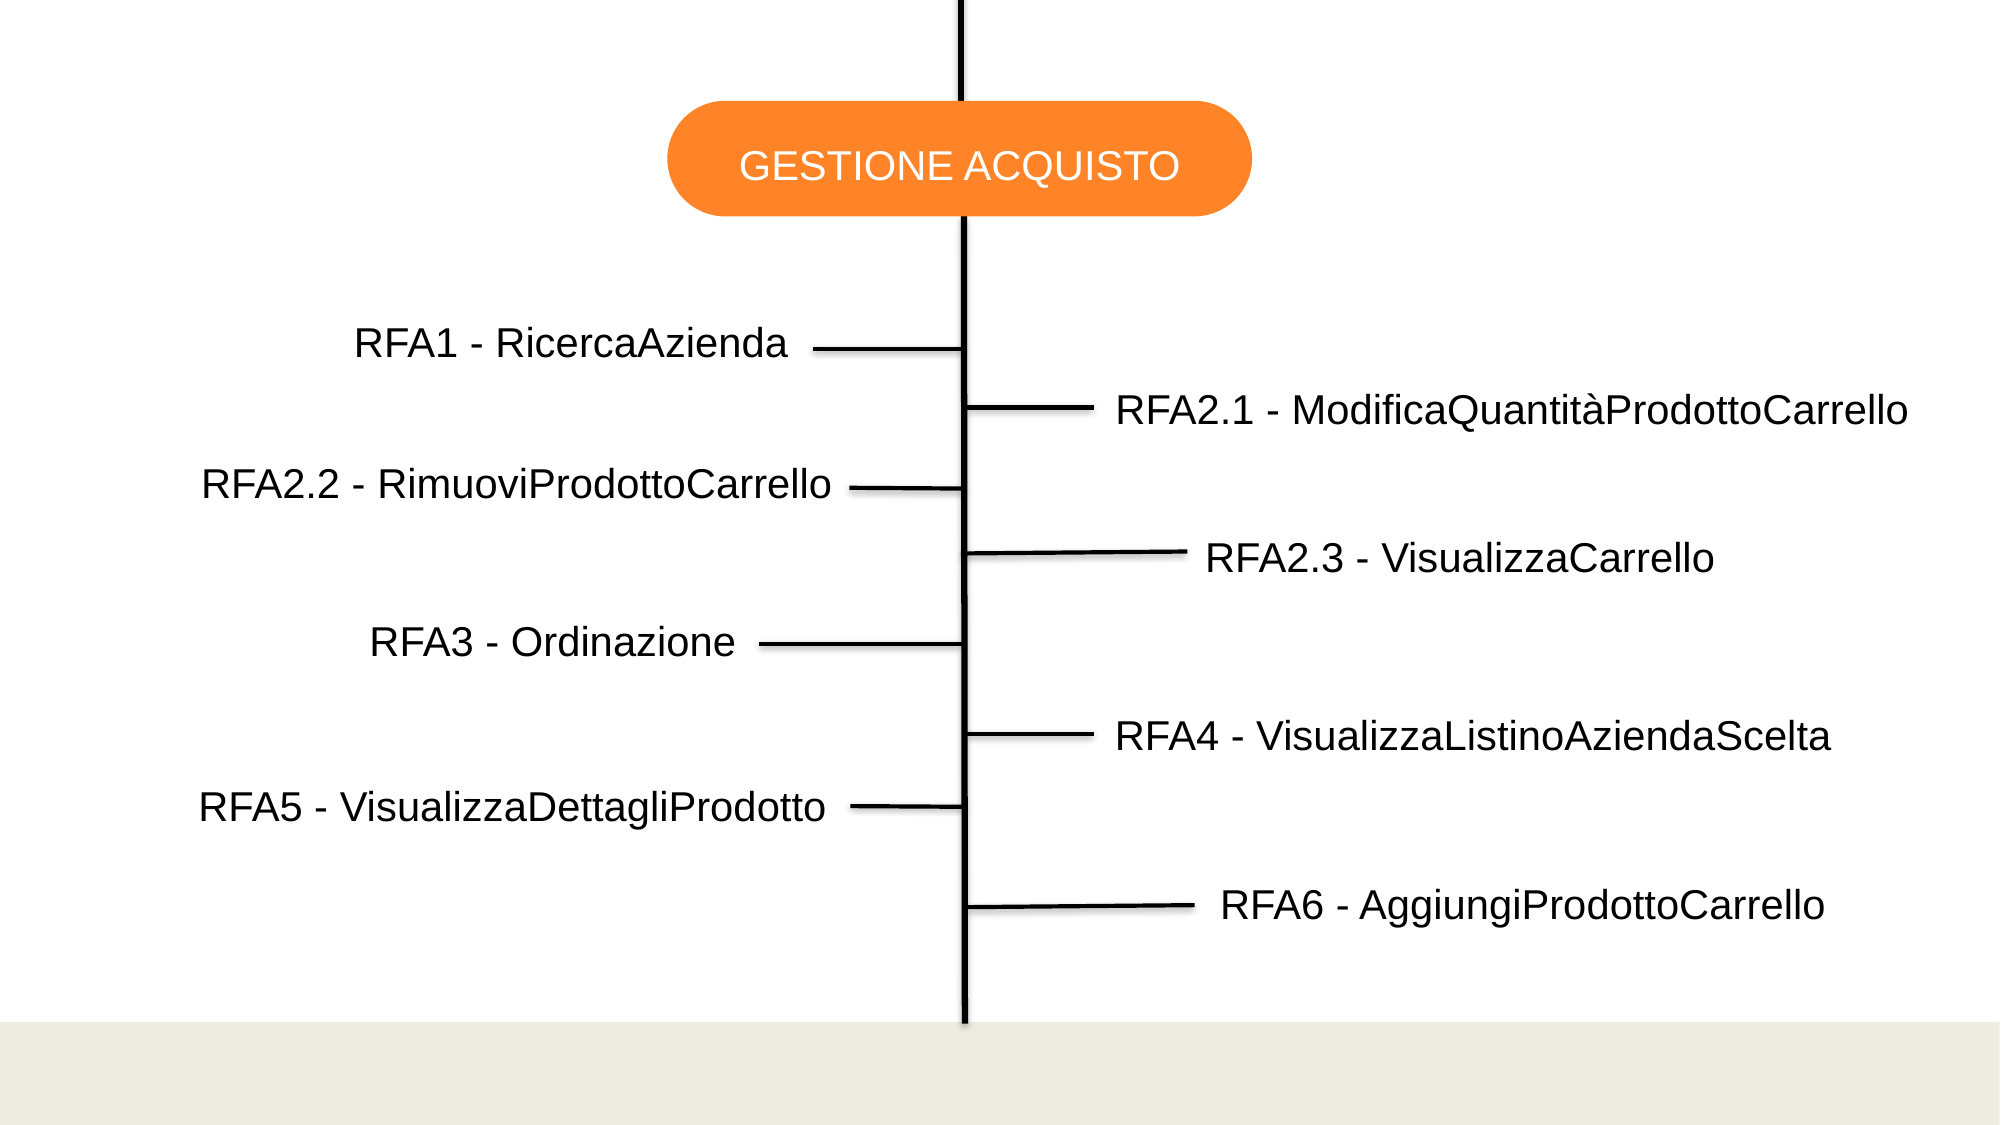

GESTIONE ACQUISTO

RFA1 - RicercaAzienda
RFA2.1 - ModificaQuantitàProdottoCarrello
RFA2.2 - RimuoviProdottoCarrello
RFA2.3 - VisualizzaCarrello
RFA3 - Ordinazione
RFA4 - VisualizzaListinoAziendaScelta
RFA5 - VisualizzaDettagliProdotto
RFA6 - AggiungiProdottoCarrello